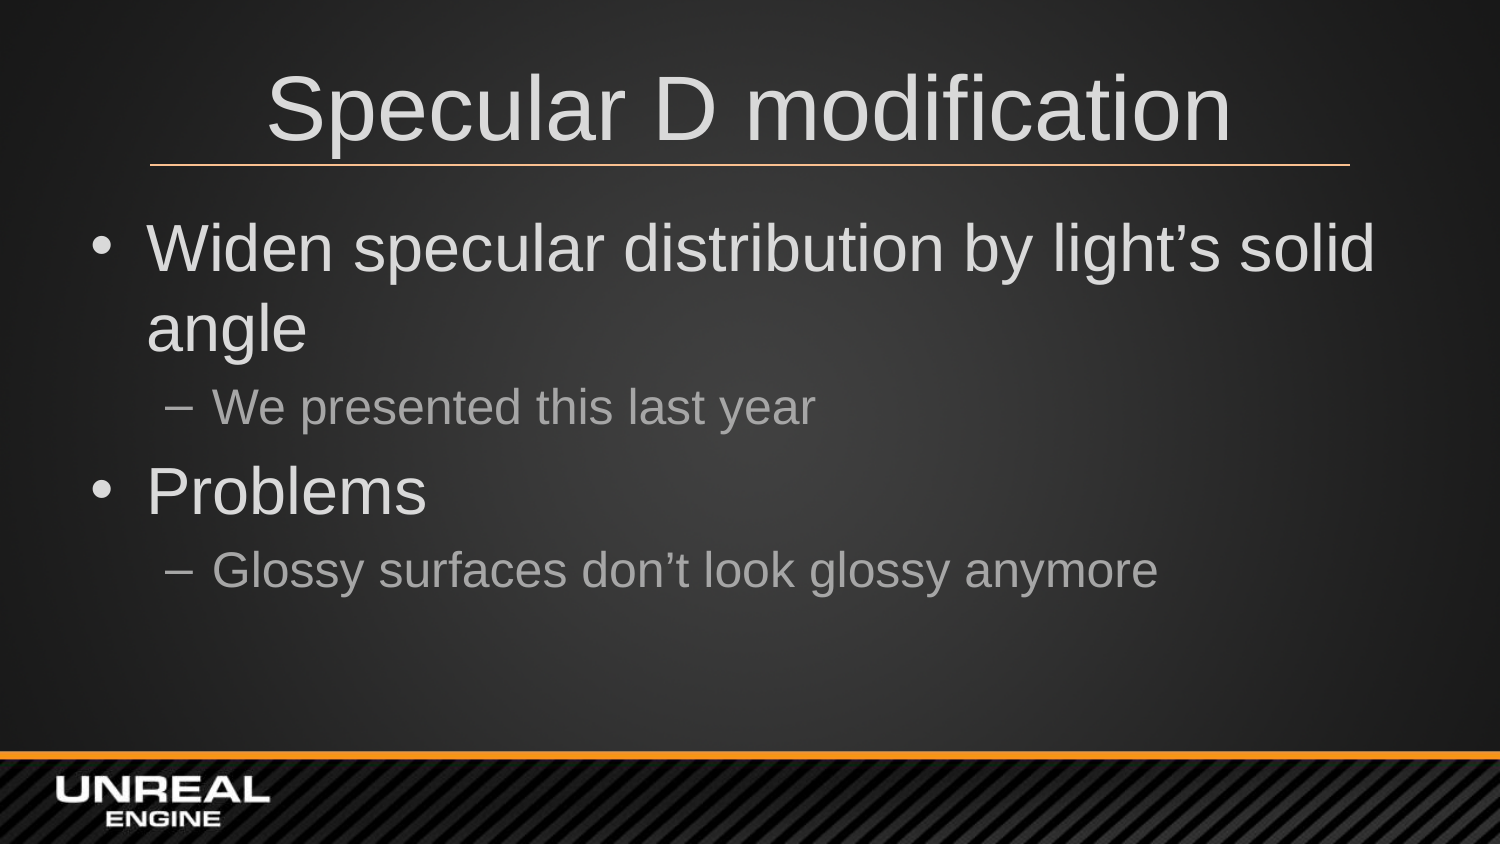

# Specular D modification
Widen specular distribution by light’s solid angle
We presented this last year
Problems
Glossy surfaces don’t look glossy anymore